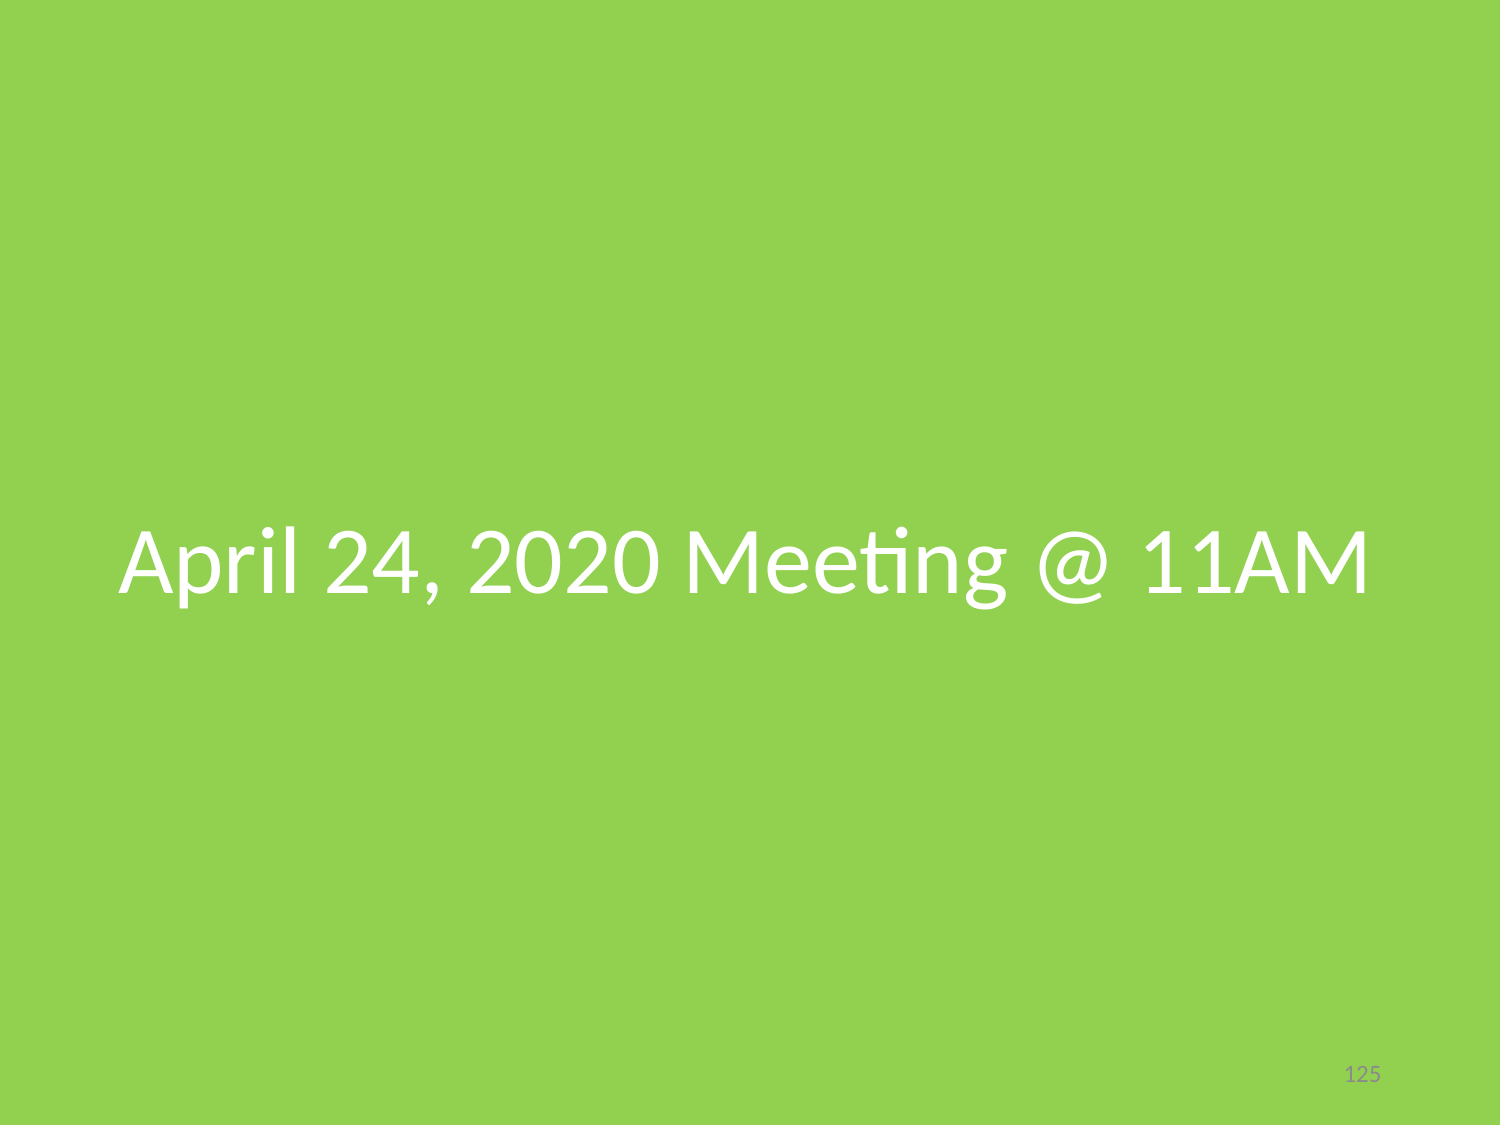

# April 24, 2020 Meeting @ 11AM
125